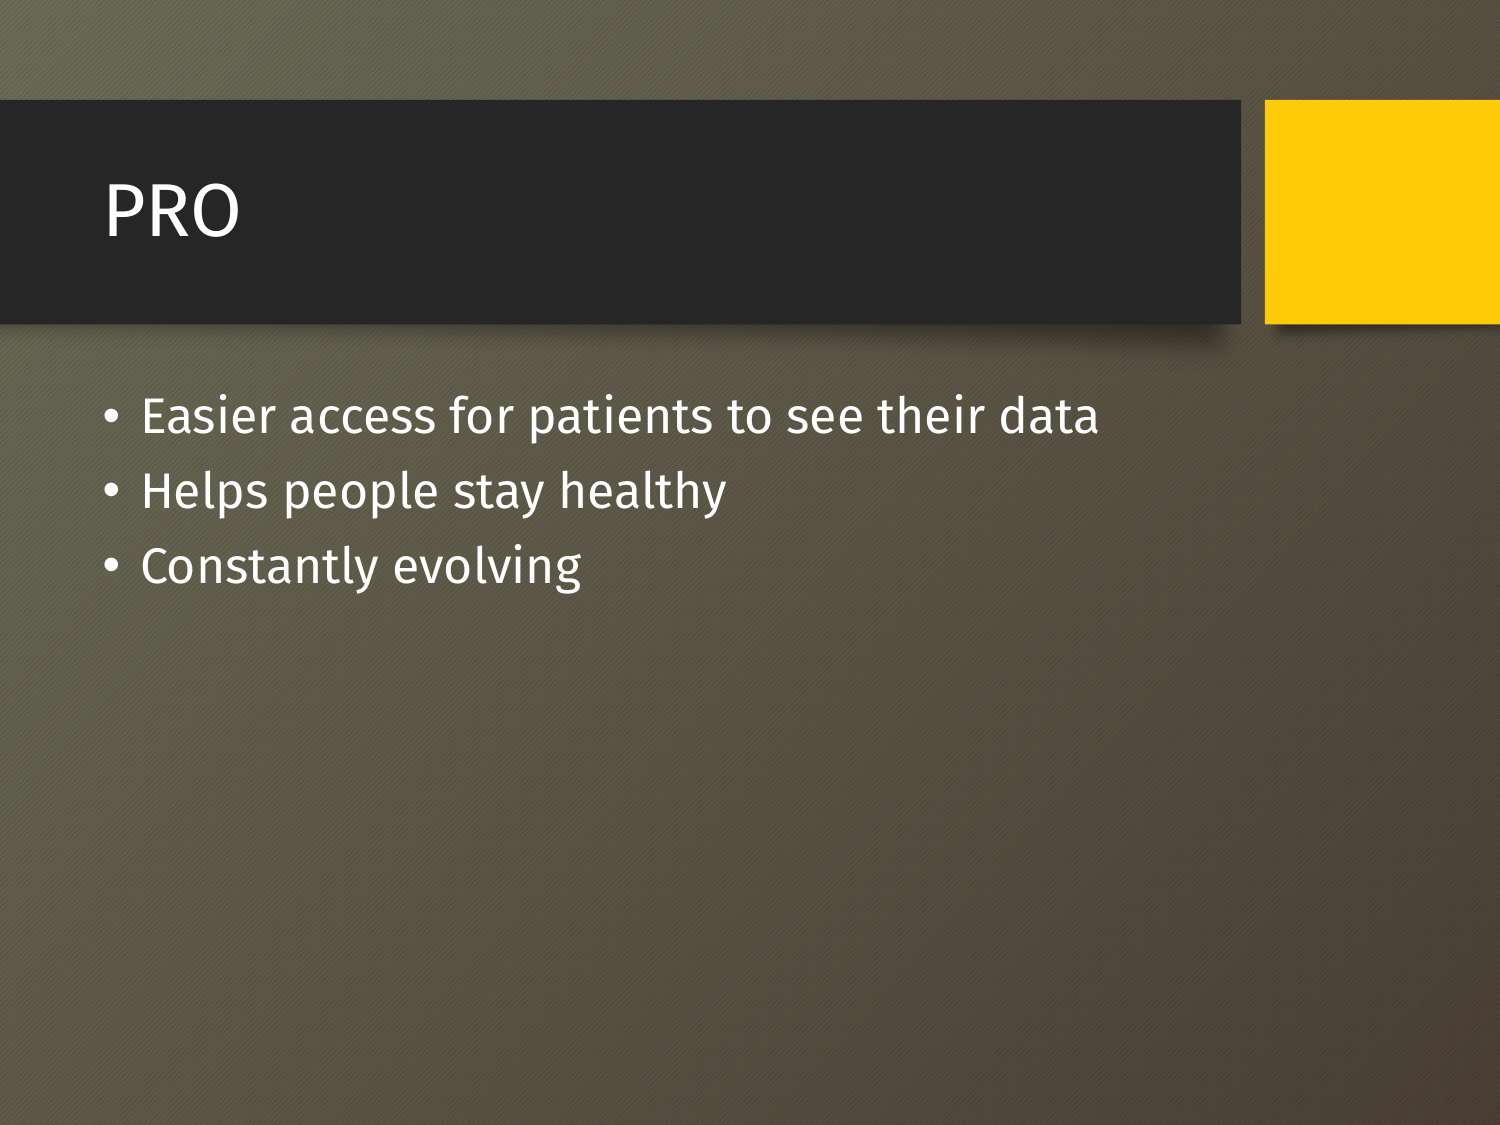

# PRO
Easier access for patients to see their data
Helps people stay healthy
Constantly evolving